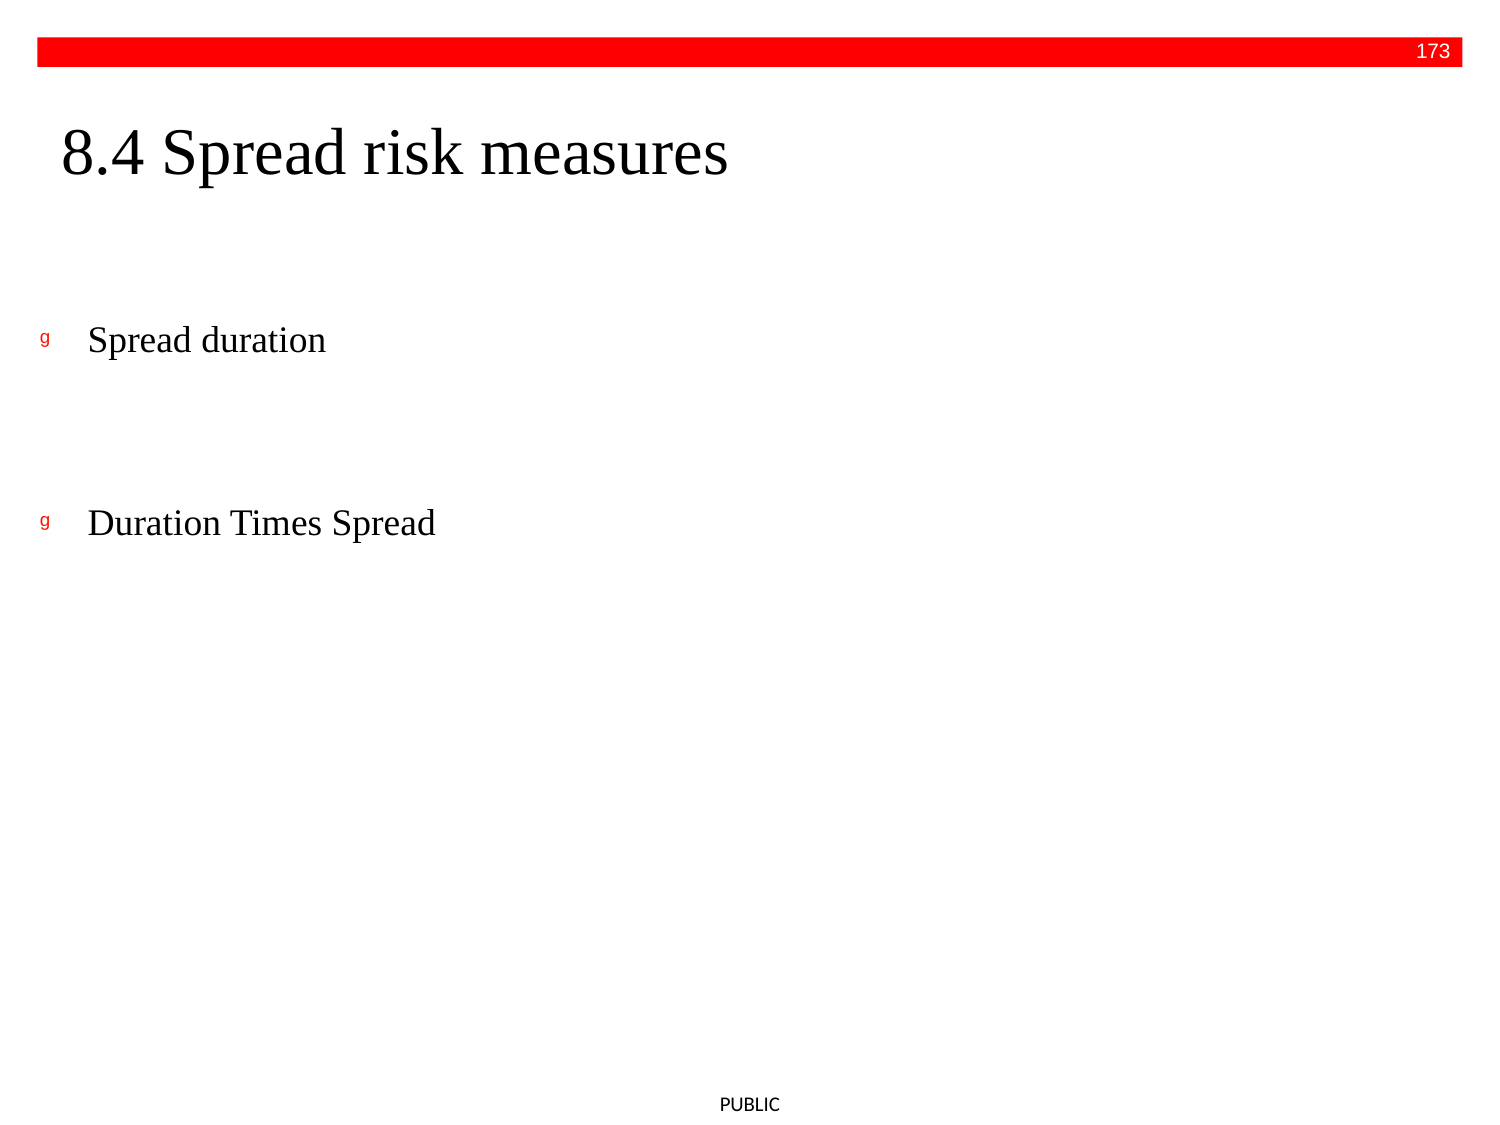

8.4 Spread risk measures
Spread duration

Duration Times Spread